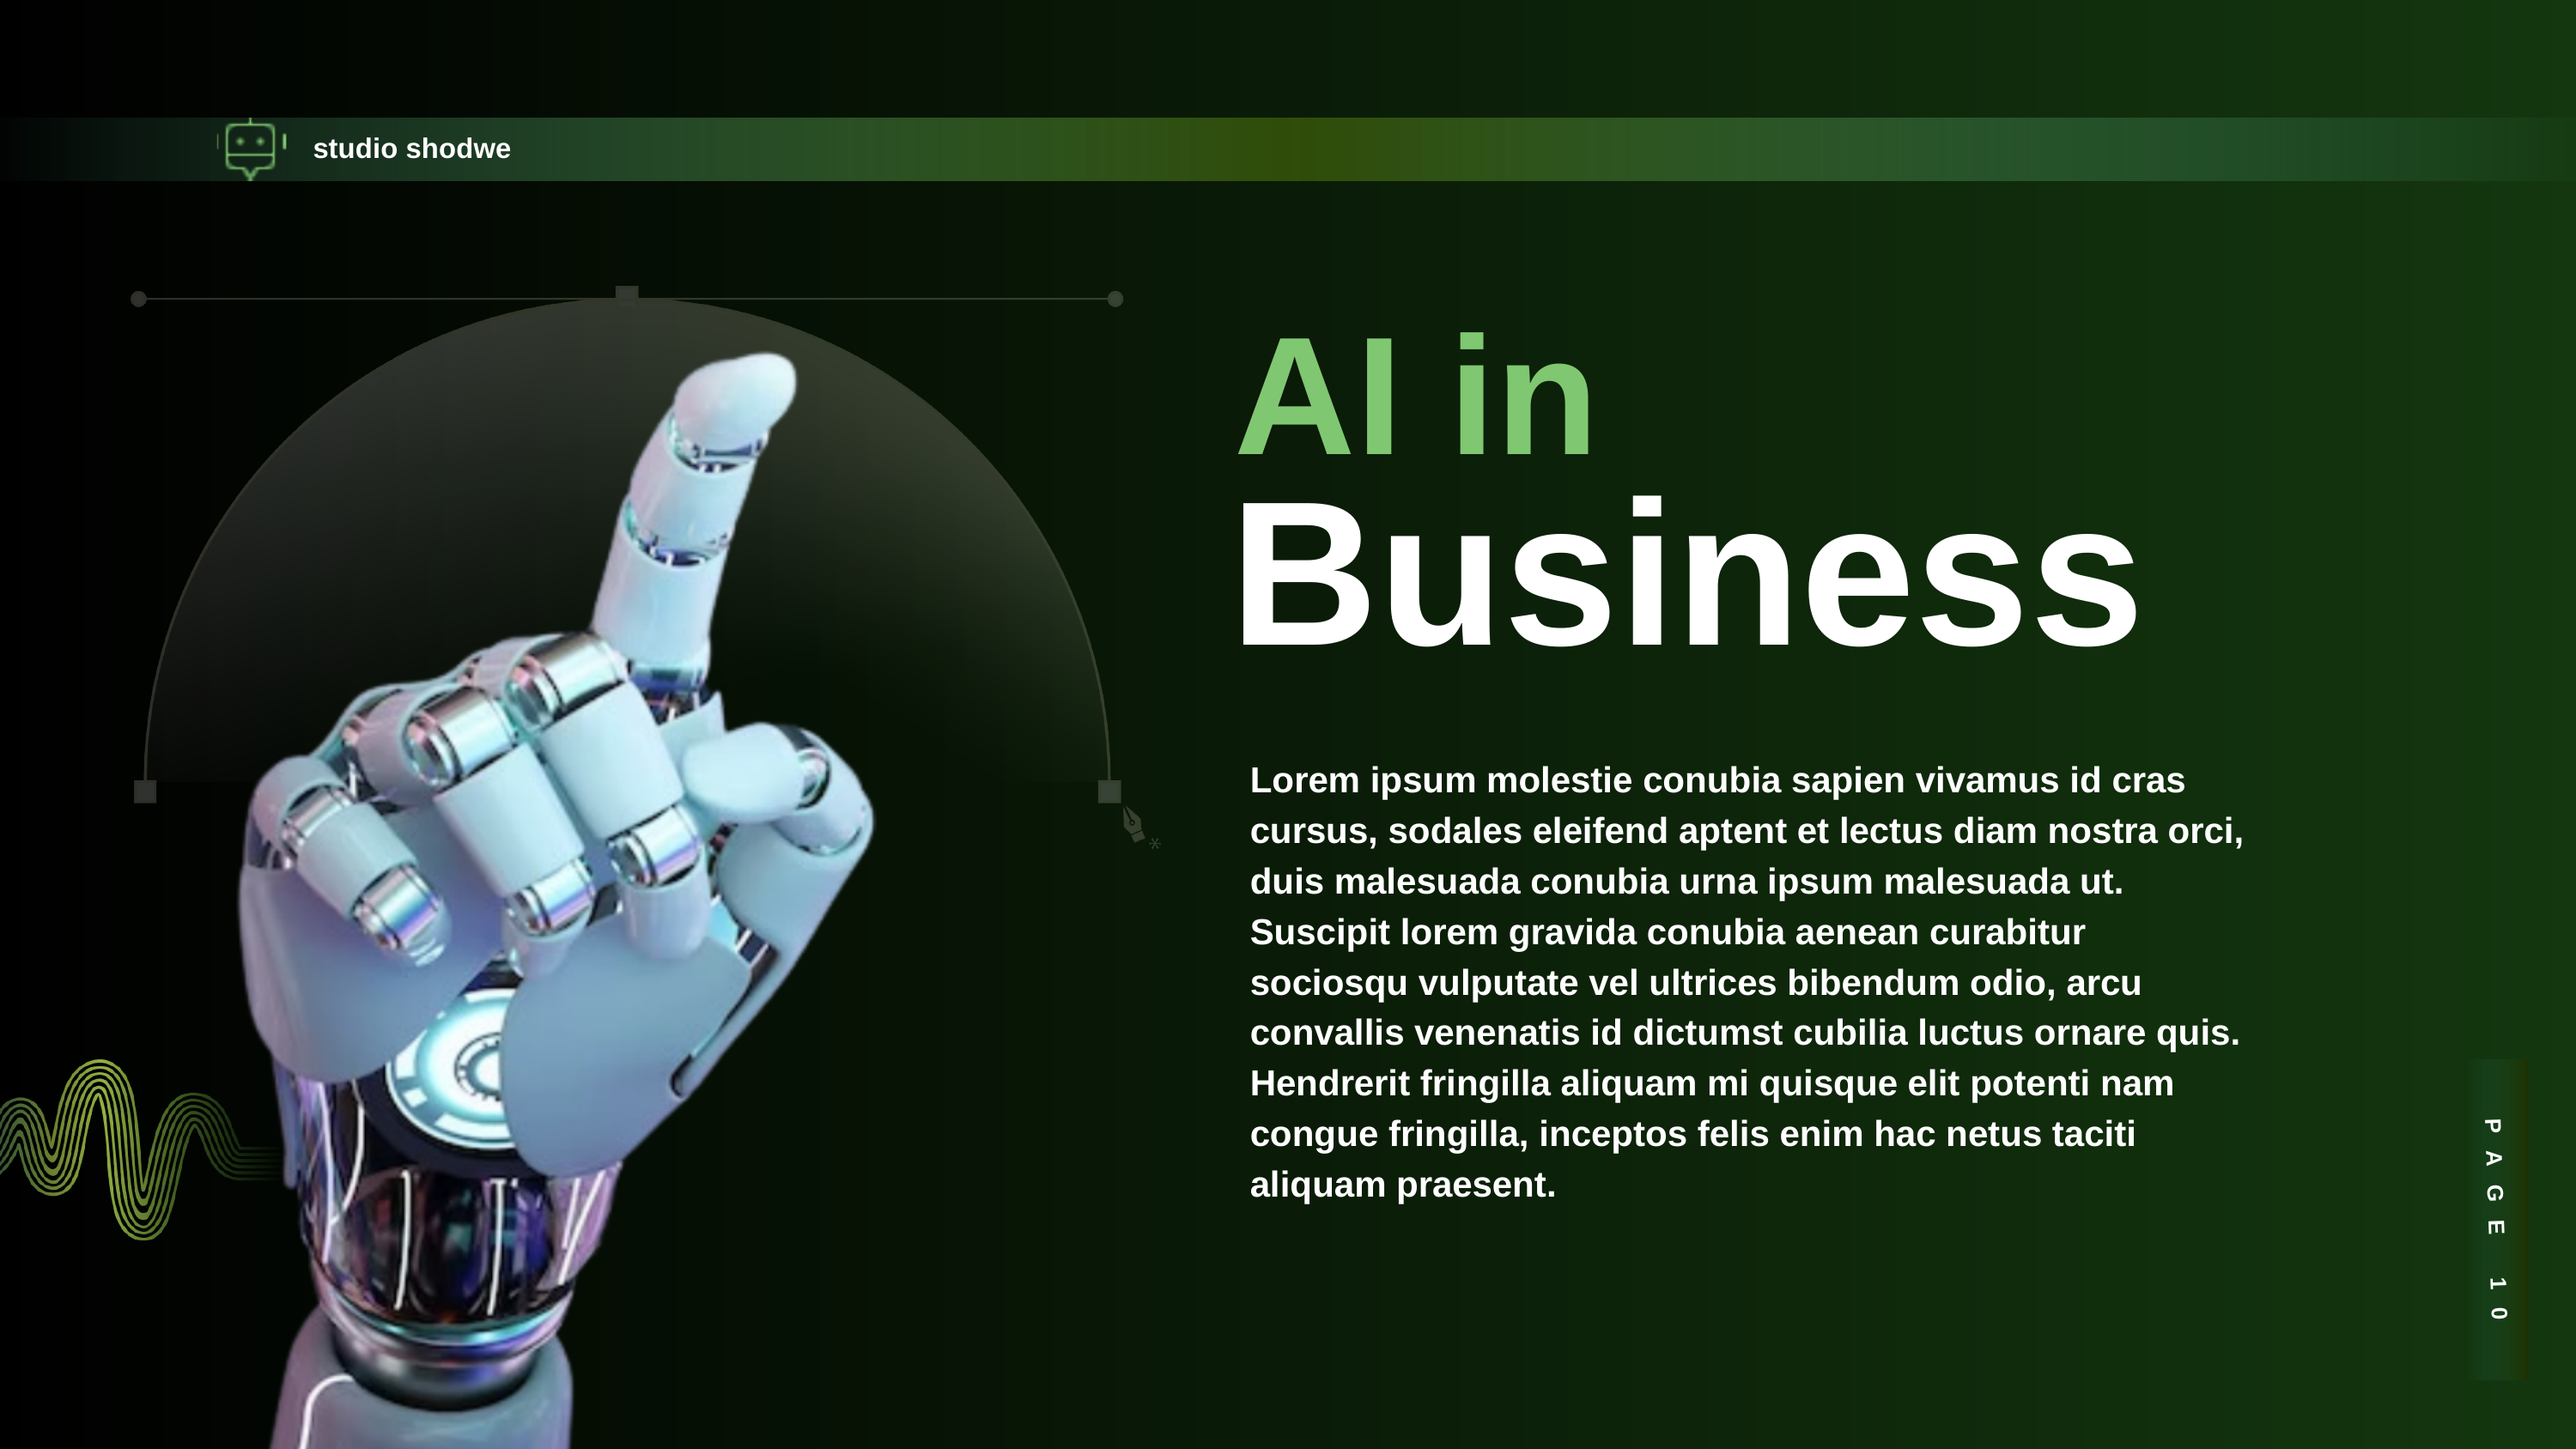

studio shodwe

AI in

Business
Lorem ipsum molestie conubia sapien vivamus id cras cursus, sodales eleifend aptent et lectus diam nostra orci, duis malesuada conubia urna ipsum malesuada ut. Suscipit lorem gravida conubia aenean curabitur sociosqu vulputate vel ultrices bibendum odio, arcu convallis venenatis id dictumst cubilia luctus ornare quis. Hendrerit fringilla aliquam mi quisque elit potenti nam congue fringilla, inceptos felis enim hac netus taciti aliquam praesent.

PAGE 10